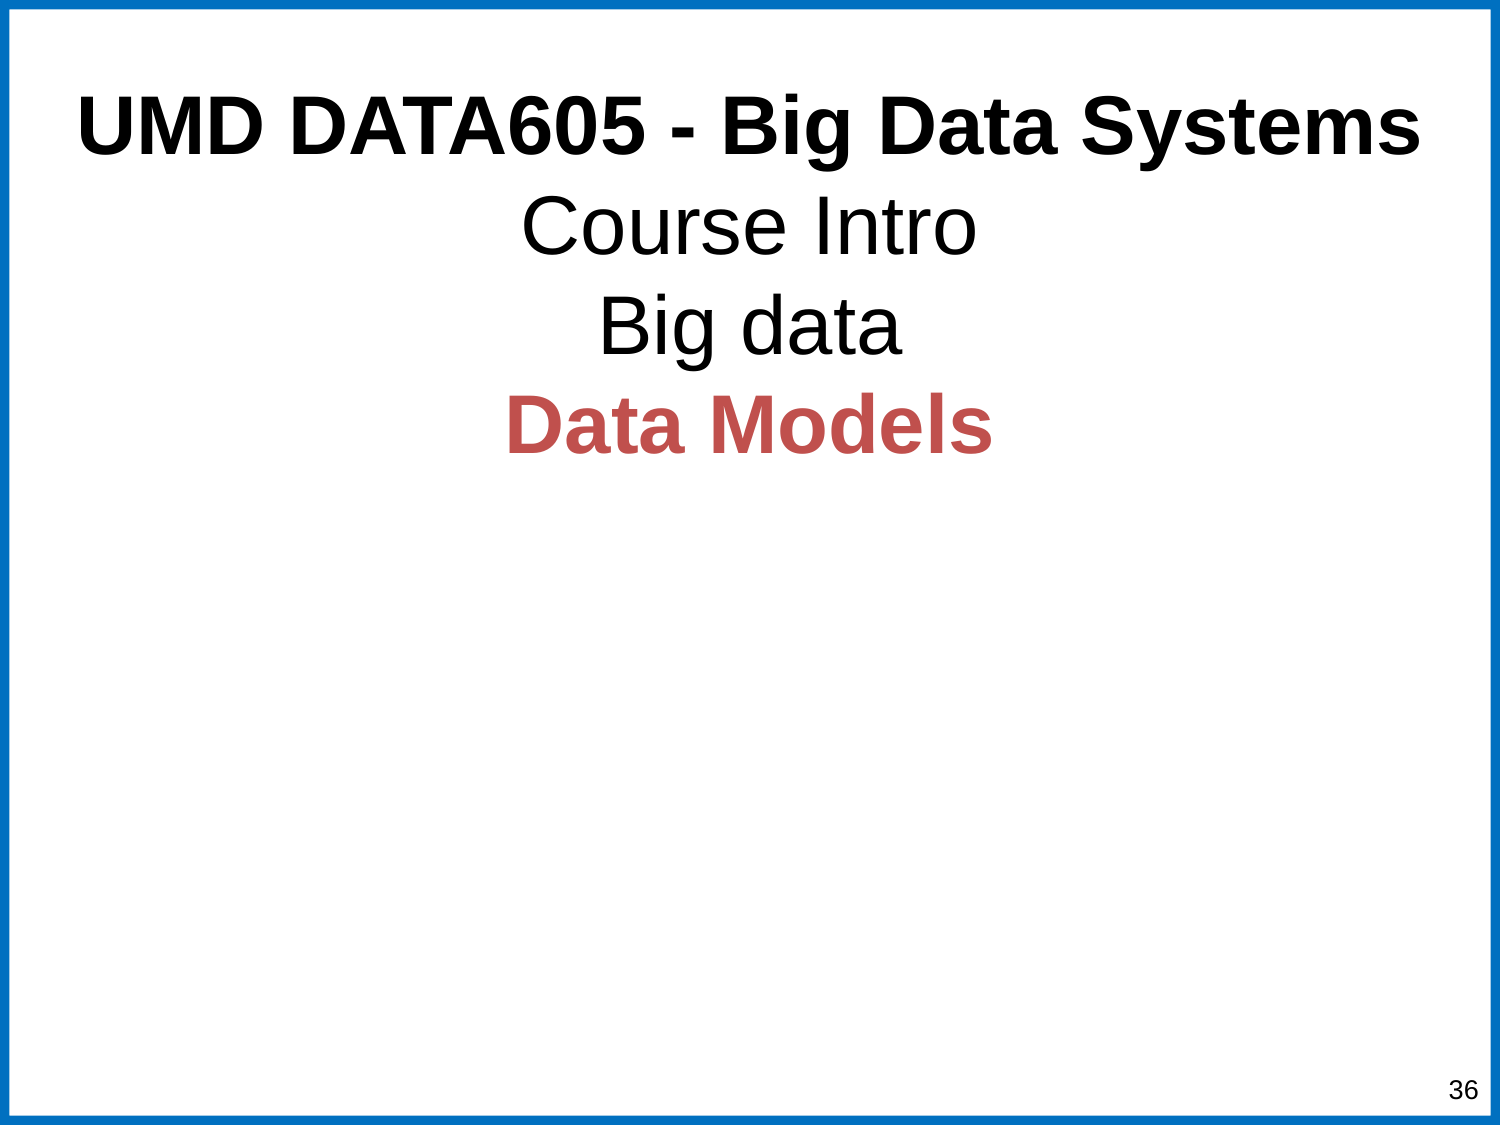

# UMD DATA605 - Big Data Systems Course Intro
Big data
Data Models
36